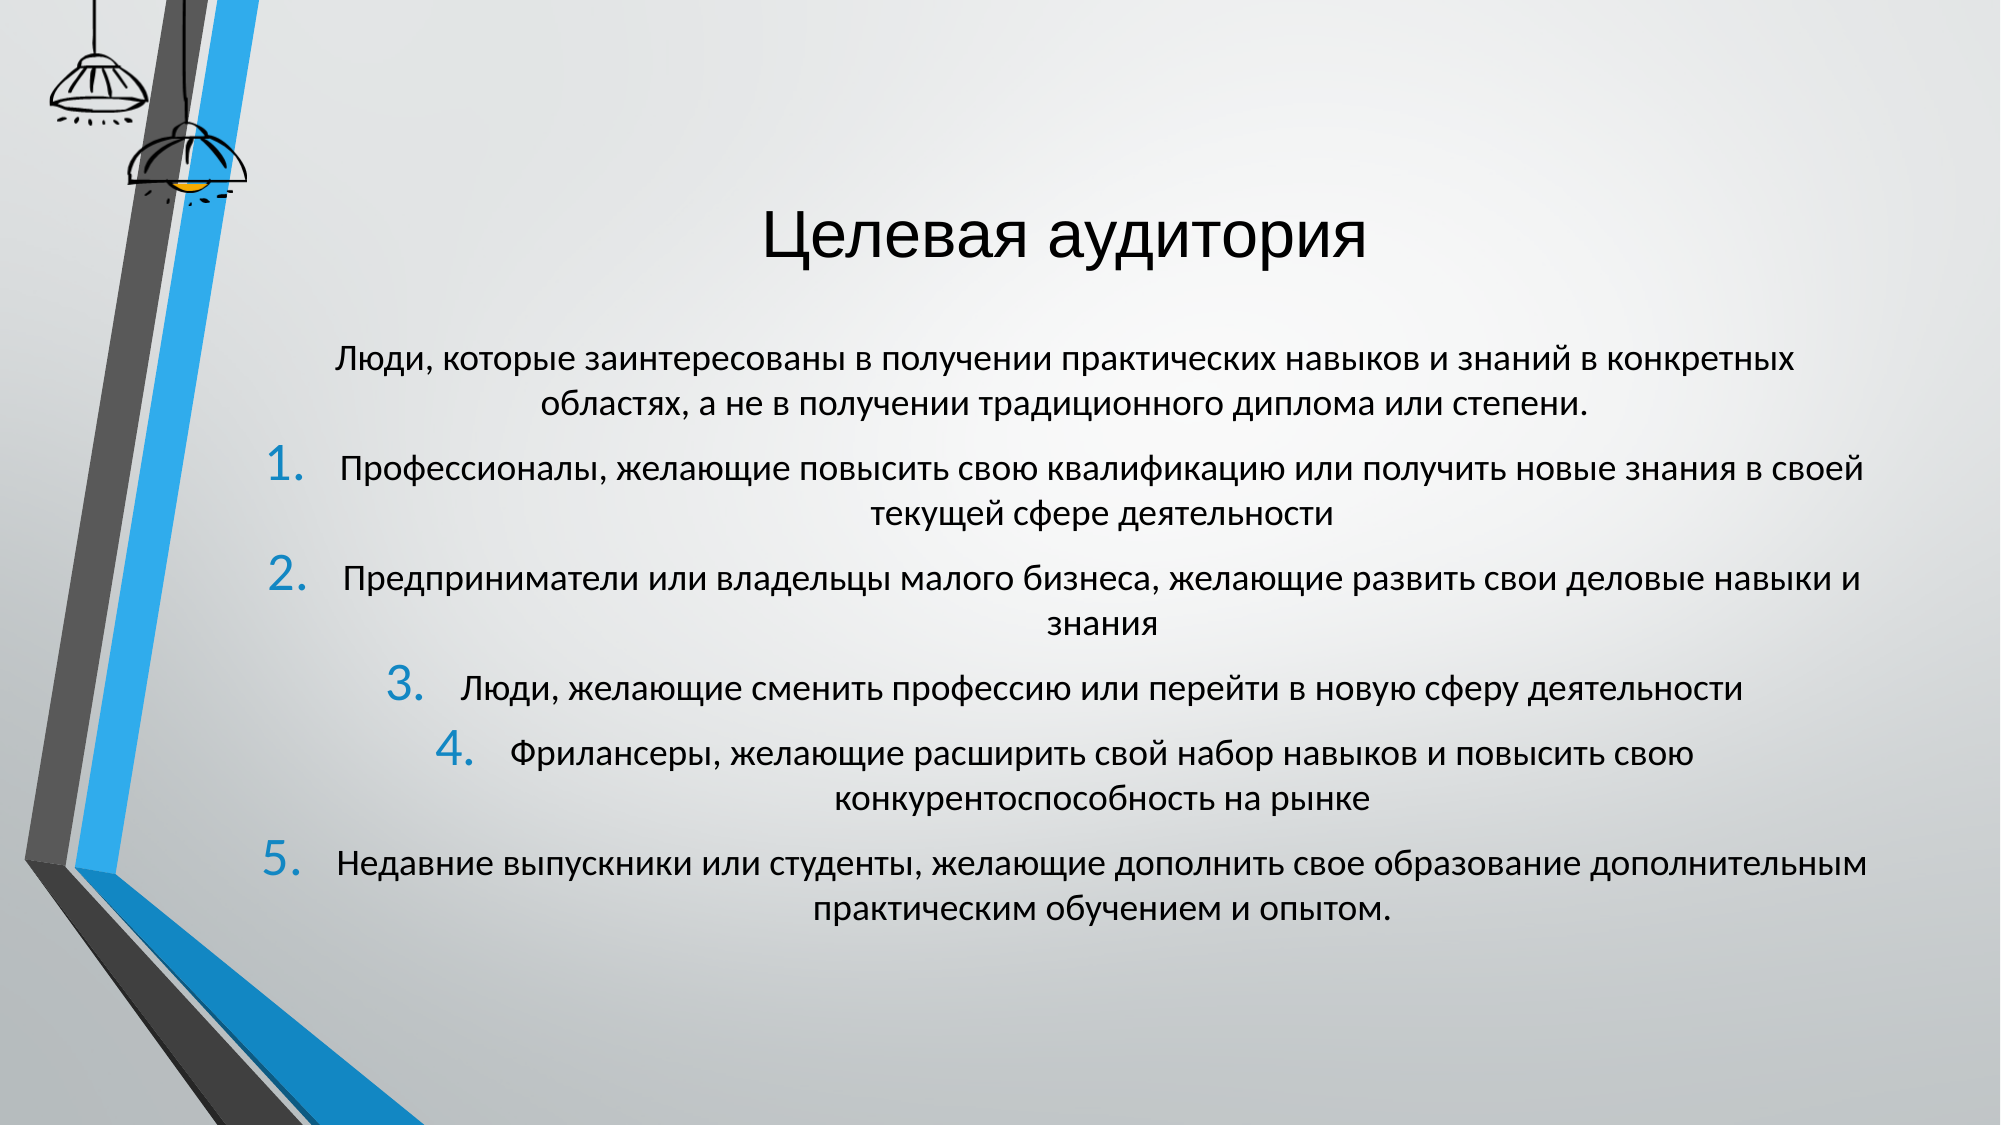

# Целевая аудитория
Люди, которые заинтересованы в получении практических навыков и знаний в конкретных областях, а не в получении традиционного диплома или степени.
Профессионалы, желающие повысить свою квалификацию или получить новые знания в своей текущей сфере деятельности
Предприниматели или владельцы малого бизнеса, желающие развить свои деловые навыки и знания
Люди, желающие сменить профессию или перейти в новую сферу деятельности
Фрилансеры, желающие расширить свой набор навыков и повысить свою конкурентоспособность на рынке
Недавние выпускники или студенты, желающие дополнить свое образование дополнительным практическим обучением и опытом.